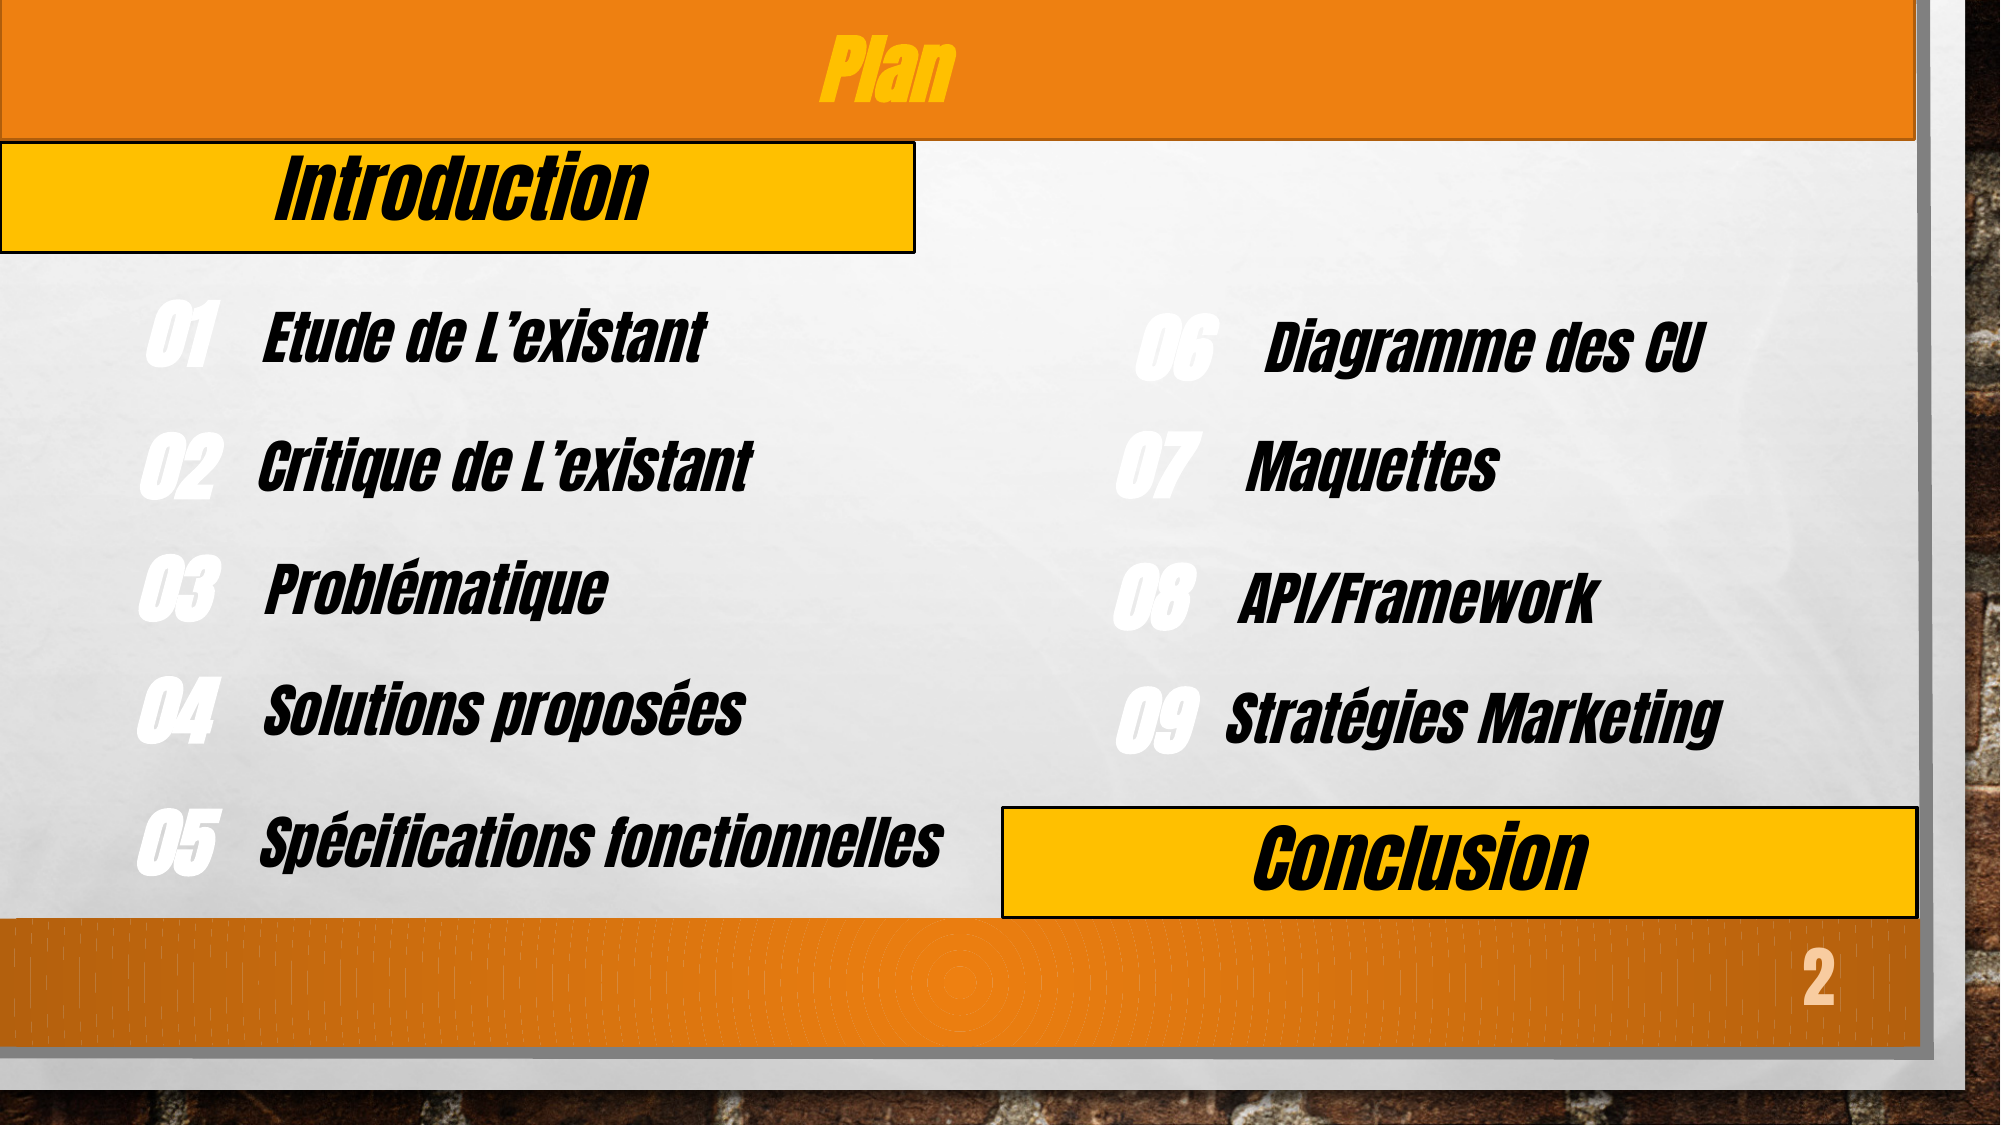

Plan
Introduction

01
Etude de L’existant
06
Diagramme des CU
07
02
Critique de L’existant
Maquettes
03
08
Problématique
API/Framework
04
Solutions proposées
09
Stratégies Marketing
05
Spécifications fonctionnelles

Conclusion
2